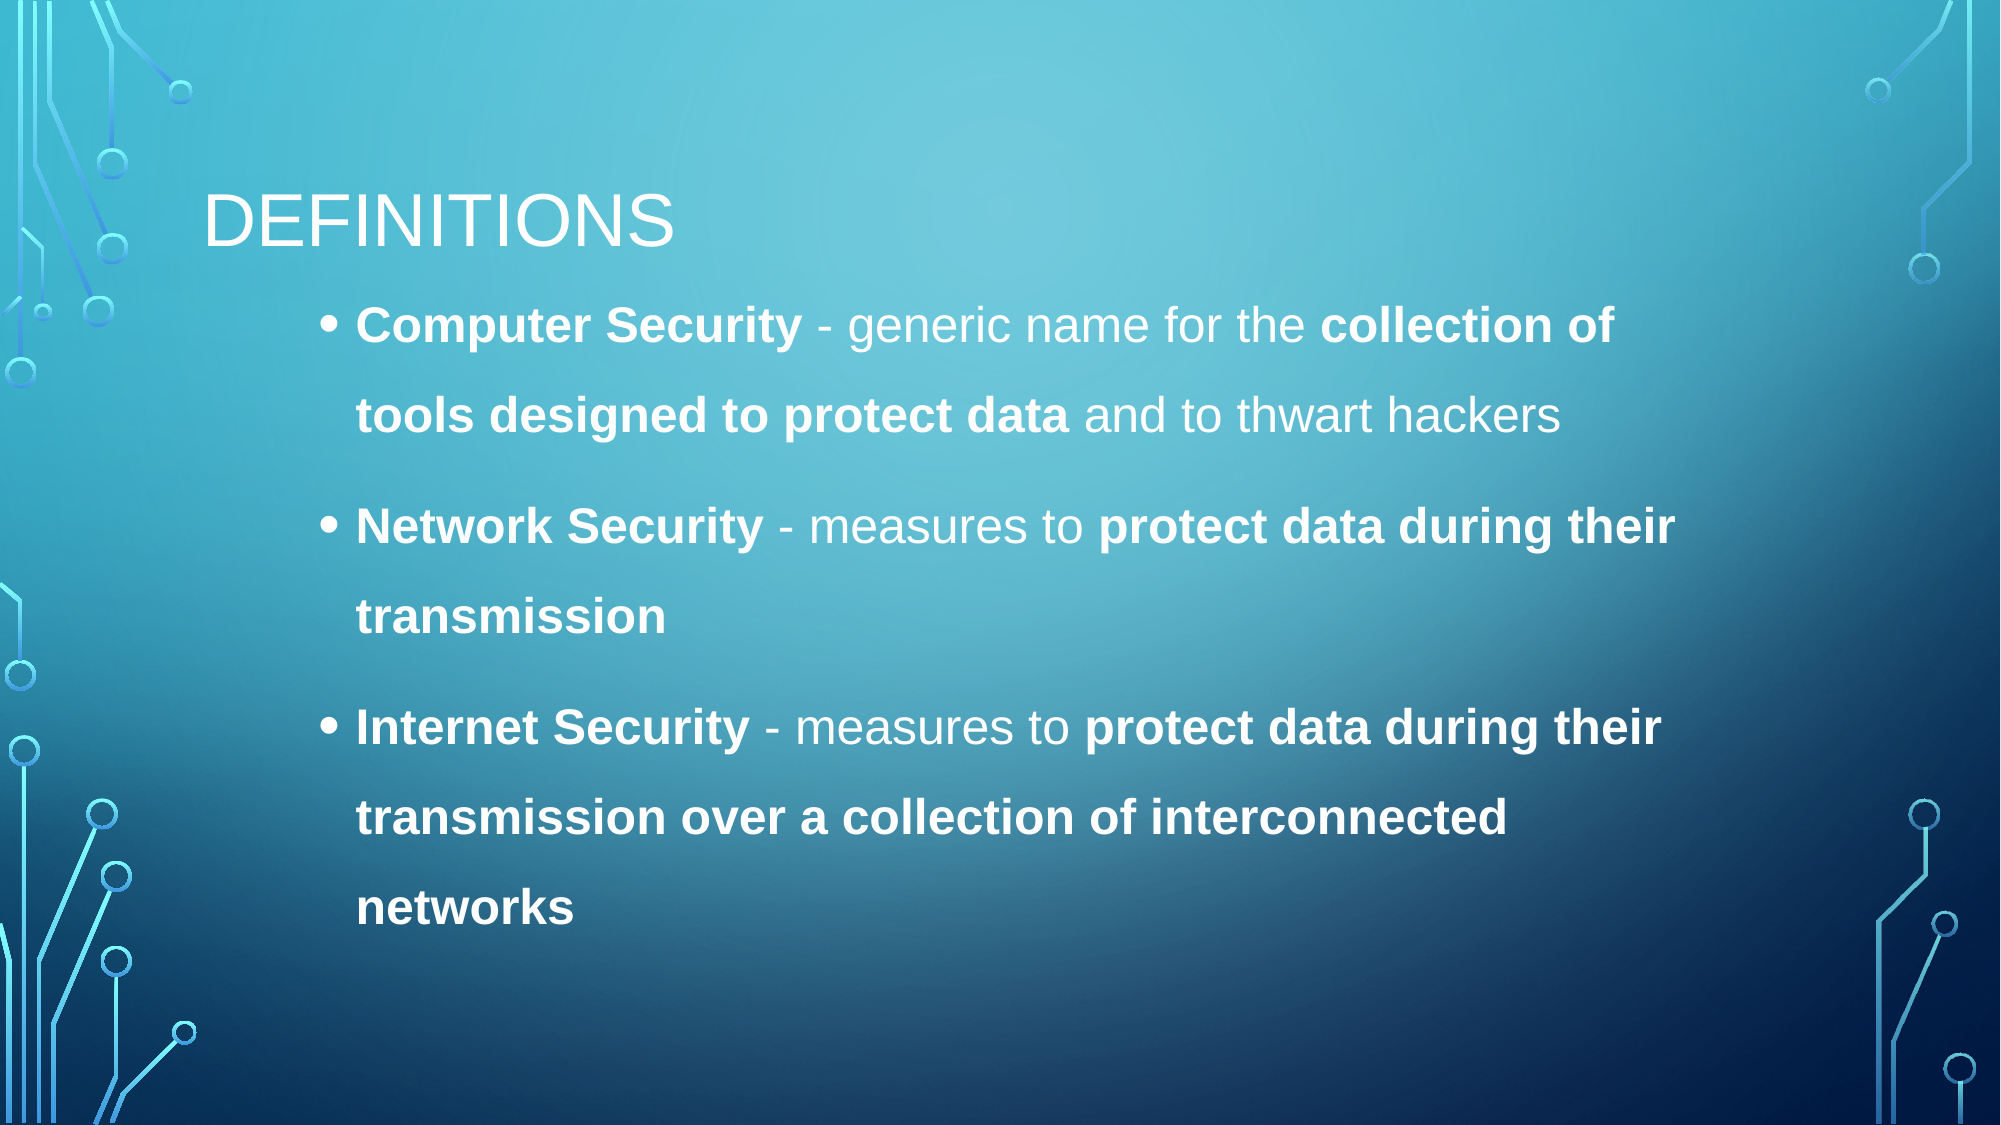

# Definitions
Computer Security - generic name for the collection of tools designed to protect data and to thwart hackers
Network Security - measures to protect data during their transmission
Internet Security - measures to protect data during their transmission over a collection of interconnected networks